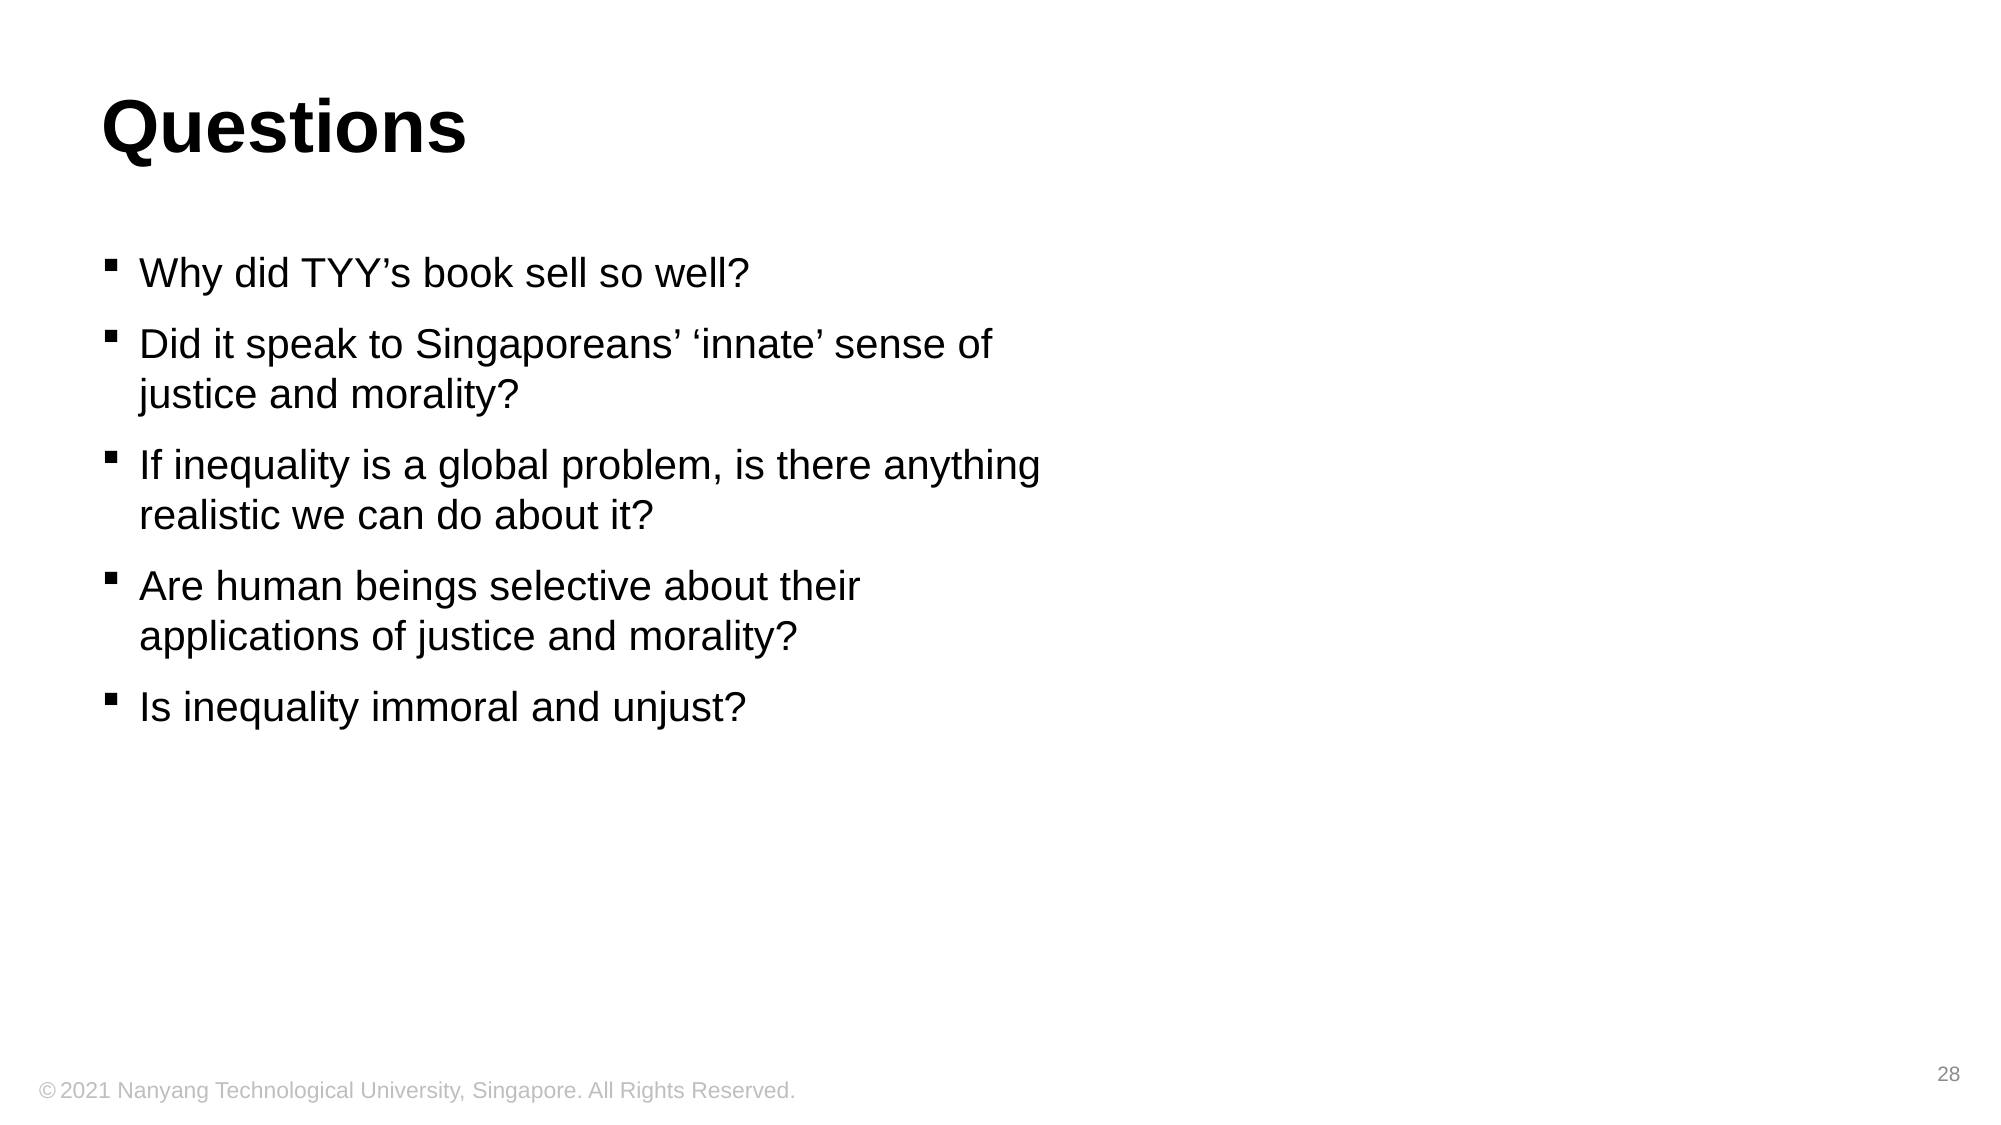

# Questions
Why did TYY’s book sell so well?
Did it speak to Singaporeans’ ‘innate’ sense of justice and morality?
If inequality is a global problem, is there anything realistic we can do about it?
Are human beings selective about their applications of justice and morality?
Is inequality immoral and unjust?
28